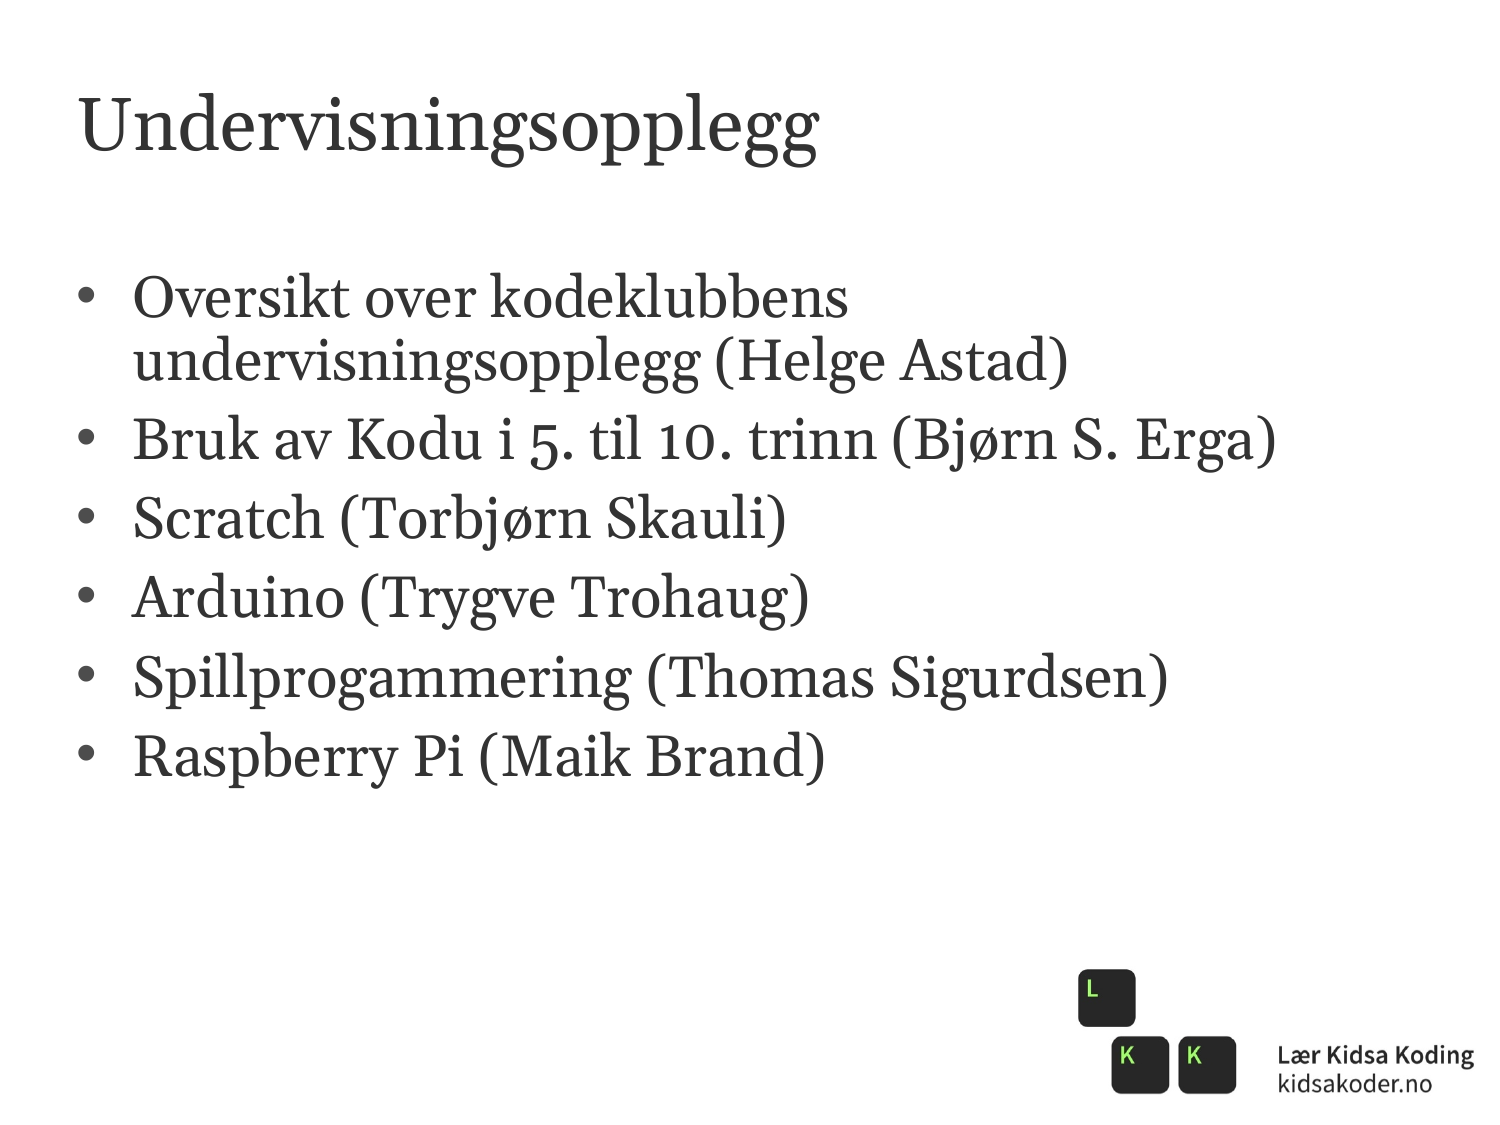

# Undervisningsopplegg
Oversikt over kodeklubbens undervisningsopplegg (Helge Astad)
Bruk av Kodu i 5. til 10. trinn (Bjørn S. Erga)
Scratch (Torbjørn Skauli)
Arduino (Trygve Trohaug)
Spillprogammering (Thomas Sigurdsen)
Raspberry Pi (Maik Brand)